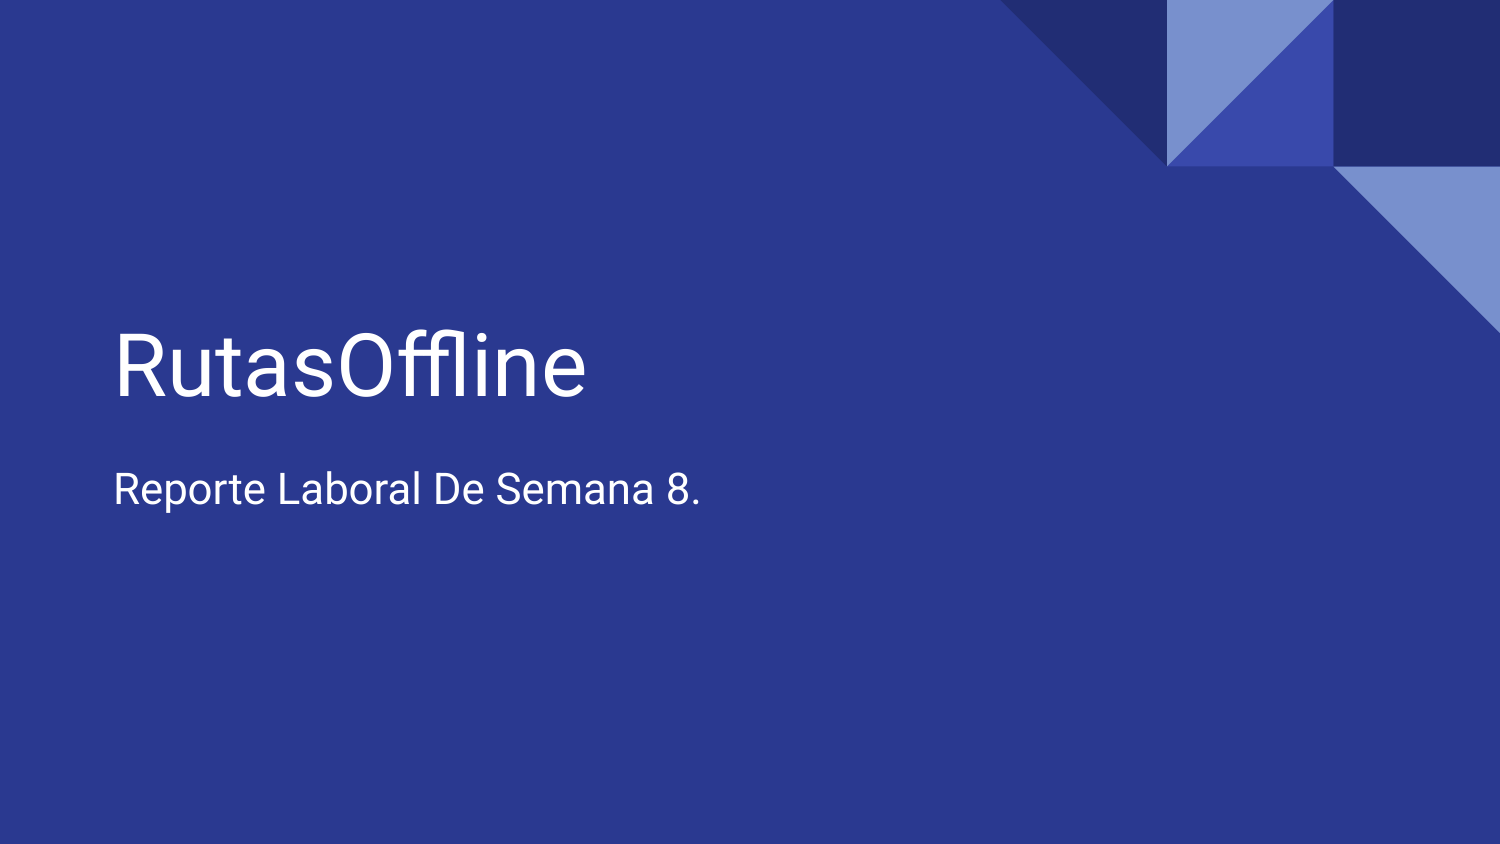

# RutasOffline
Reporte Laboral De Semana 8.